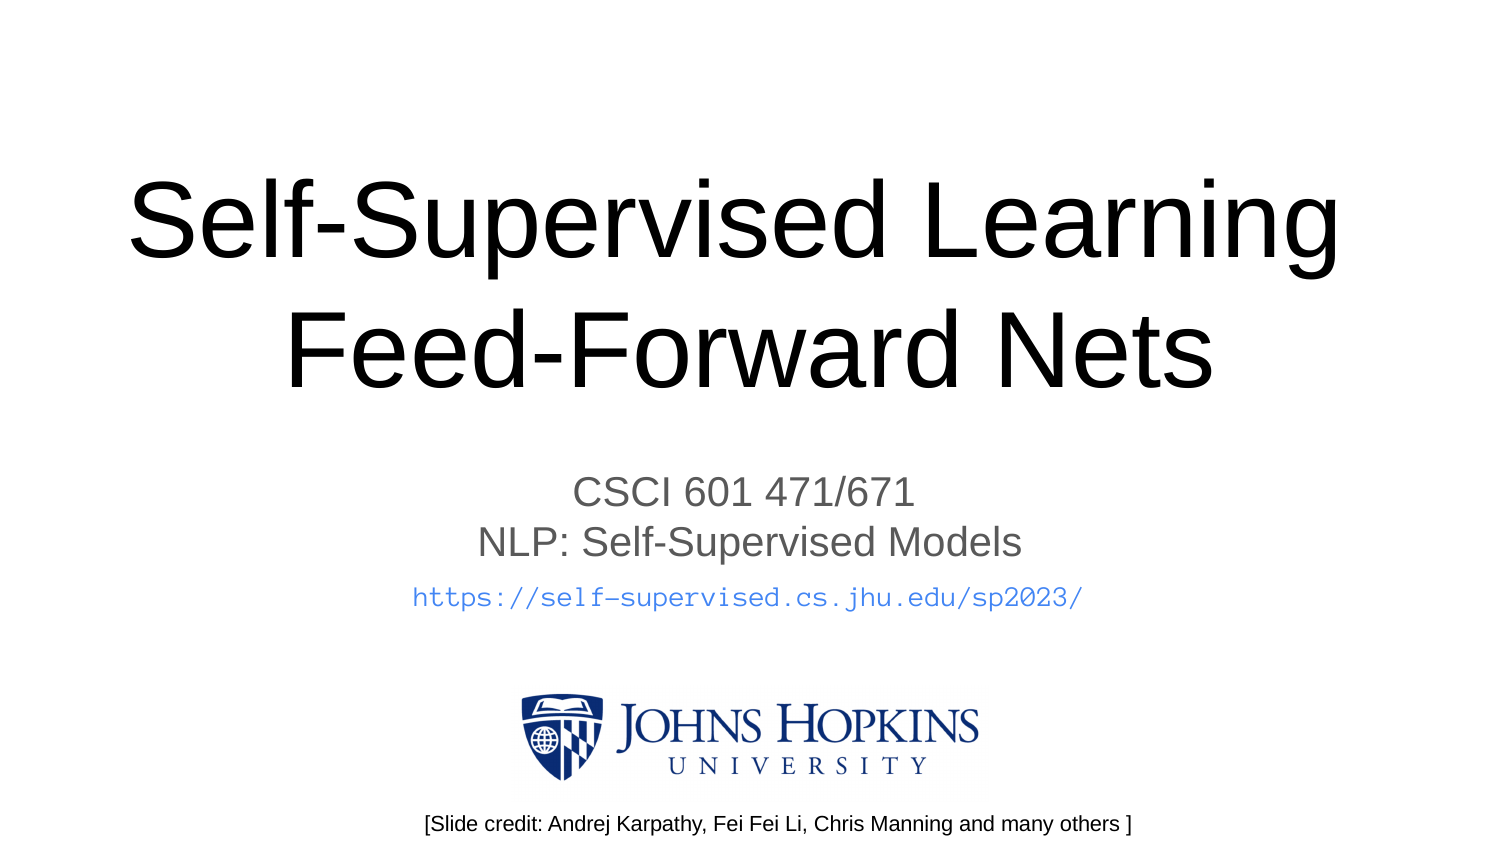

# Self-Supervised Learning Feed-Forward Nets
CSCI 601 471/671
NLP: Self-Supervised Models
https://self-supervised.cs.jhu.edu/sp2023/
[Slide credit: Andrej Karpathy, Fei Fei Li, Chris Manning and many others ]